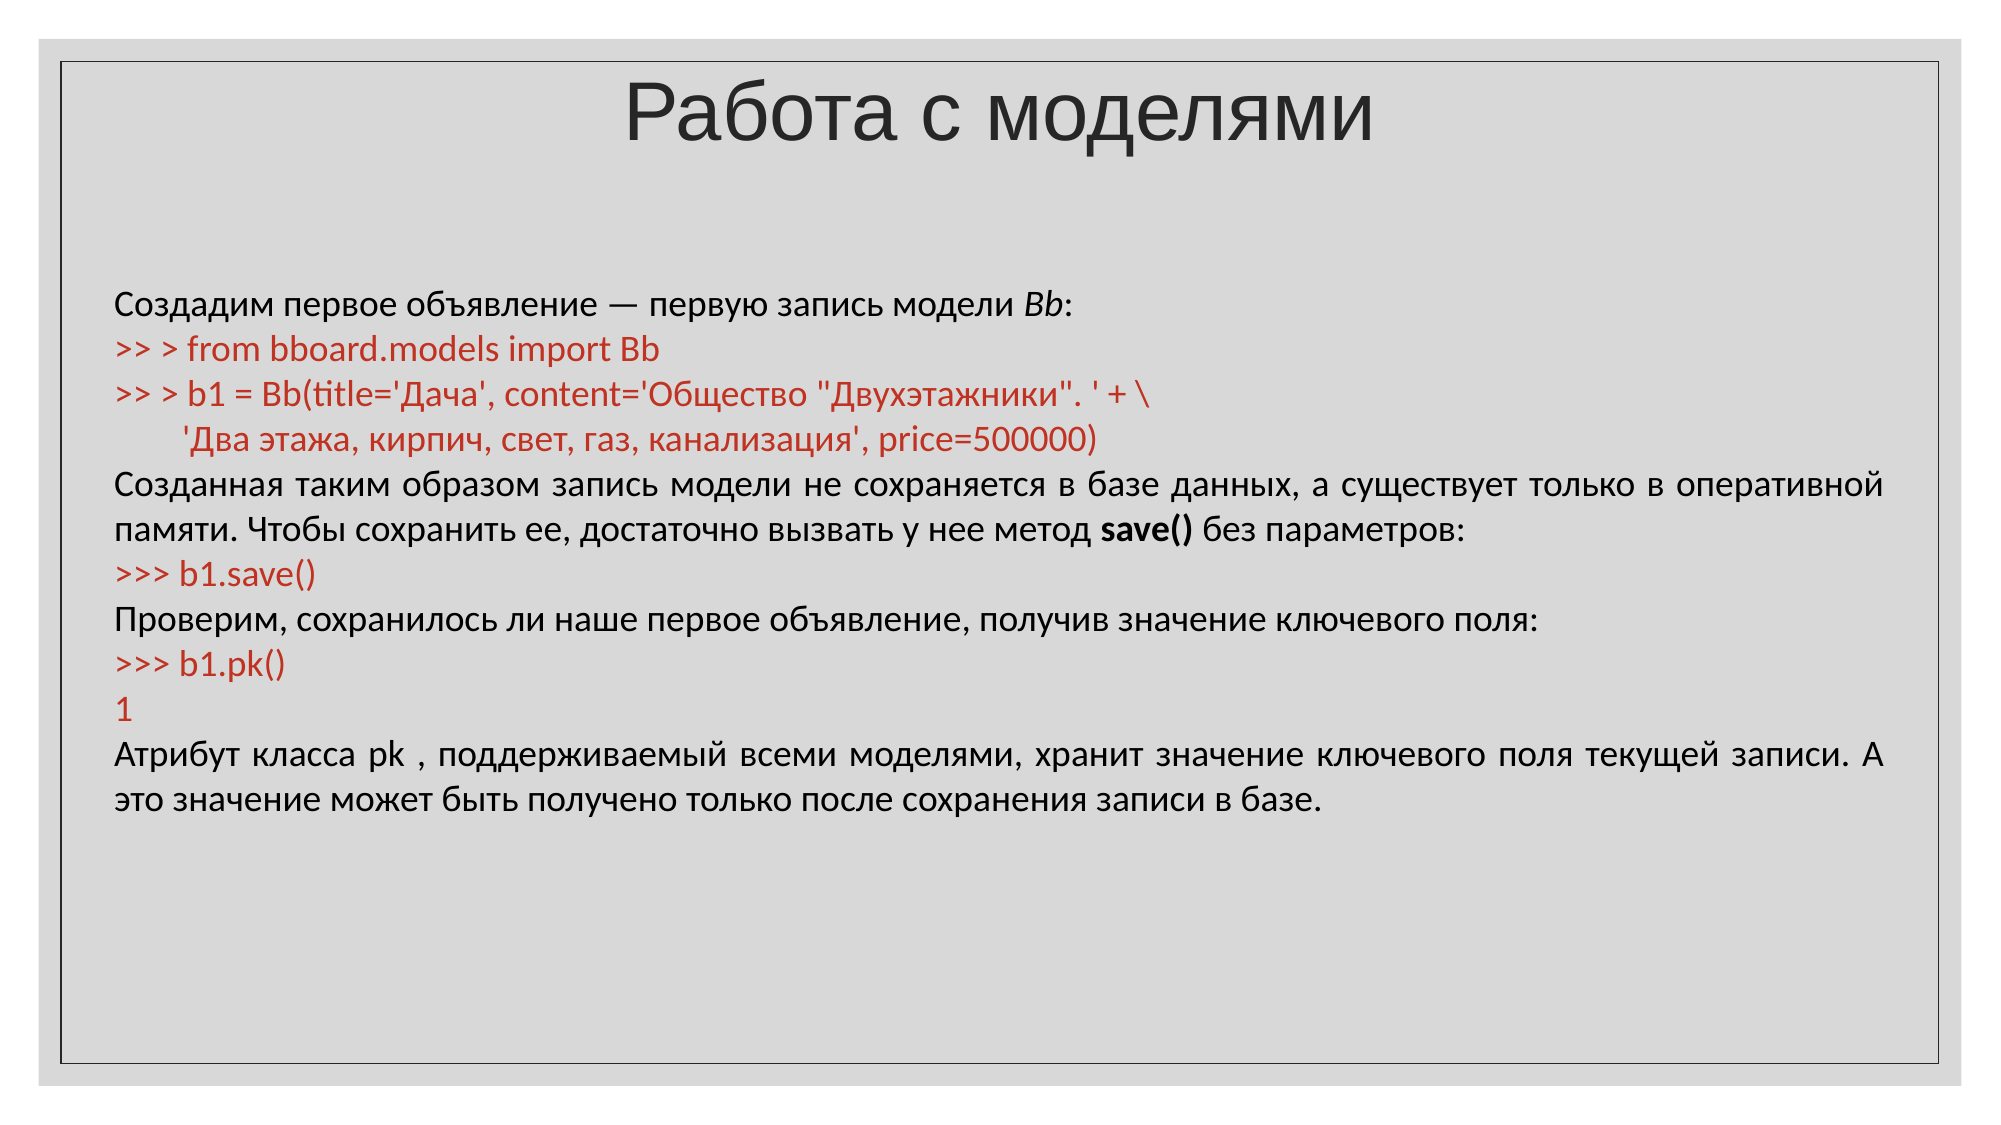

Работа с моделями
Создадим первое объявление — первую запись модели Bb:
>> > from bboard.models import Bb
>> > b1 = Bb(title='Дача', content='Общество "Двухэтажники". ' + \
        'Два этажа, кирпич, свет, газ, канализация', price=500000)
Созданная таким образом запись модели не сохраняется в базе данных, а существует только в оперативной памяти. Чтобы сохранить ее, достаточно вызвать у нее метод save() без параметров:
>>> b1.save()
Проверим, сохранилось ли наше первое объявление, получив значение ключевого поля:
>>> b1.pk()
1
Атрибут класса pk , поддерживаемый всеми моделями, хранит значение ключевого поля текущей записи. А это значение может быть получено только после сохранения записи в базе.